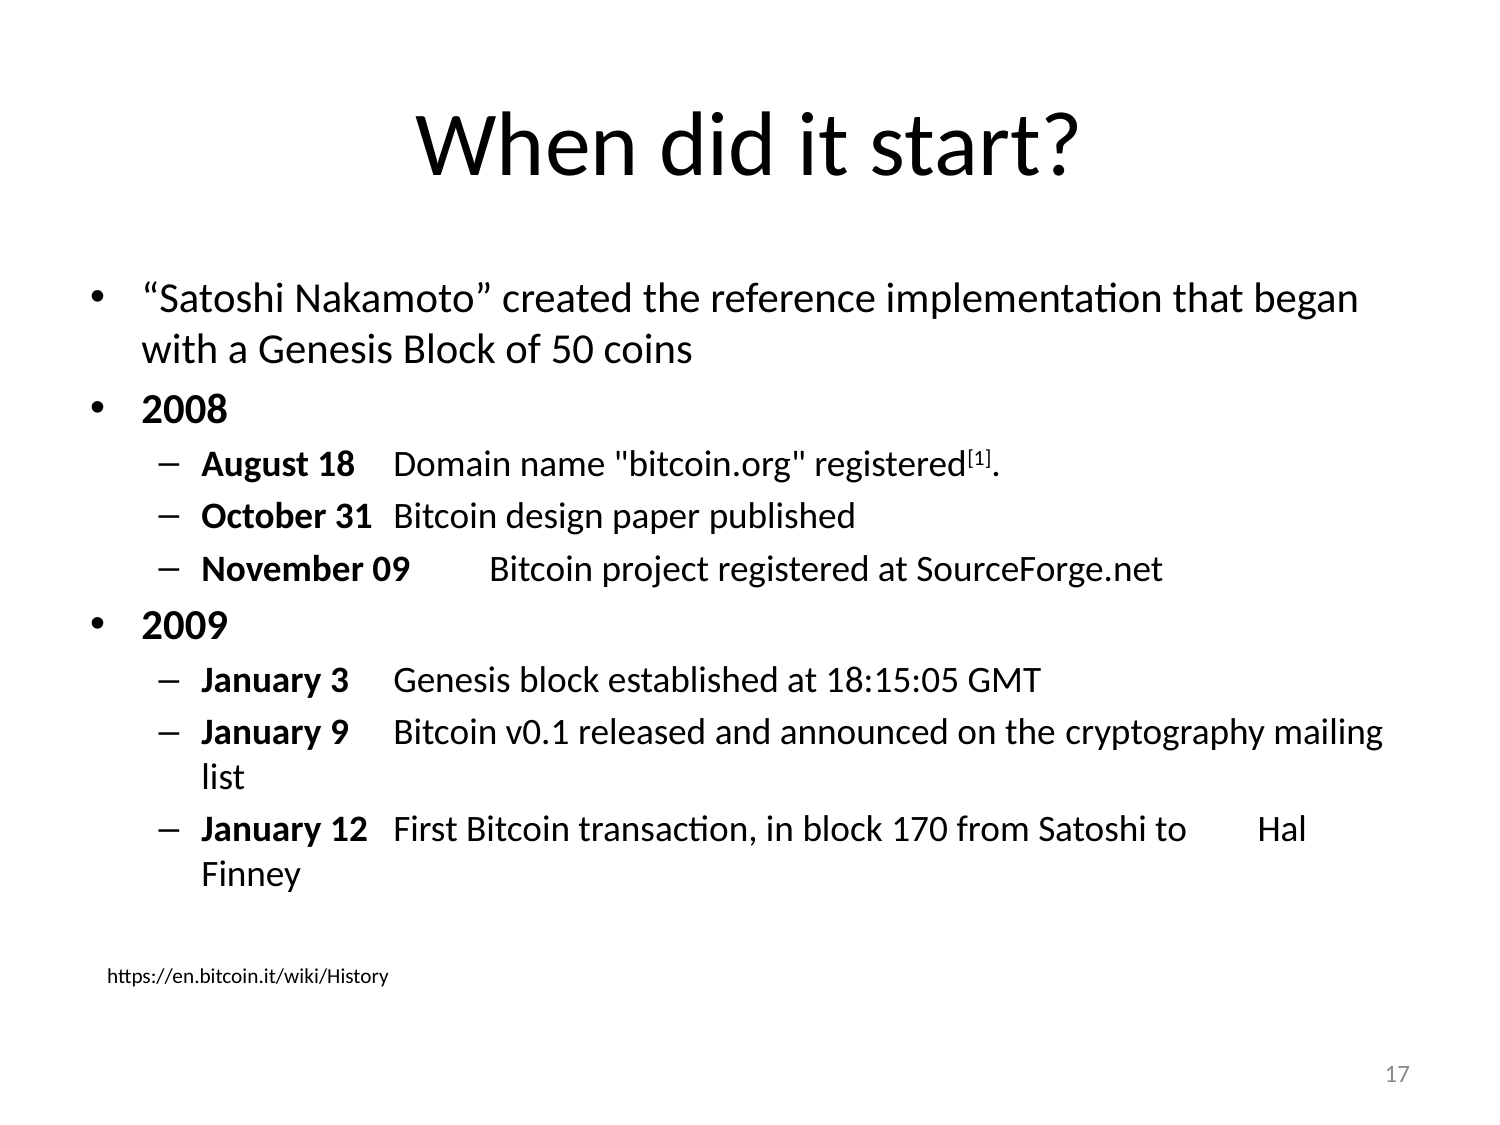

# When did it start?
“Satoshi Nakamoto” created the reference implementation that began with a Genesis Block of 50 coins
2008
August 18		Domain name "bitcoin.org" registered[1].
October 31	Bitcoin design paper published
November 09	Bitcoin project registered at SourceForge.net
2009
January 3		Genesis block established at 18:15:05 GMT
January 9		Bitcoin v0.1 released and announced on the 						cryptography mailing list
January 12	First Bitcoin transaction, in block 170 from Satoshi to 				Hal	Finney

https://en.bitcoin.it/wiki/History
17